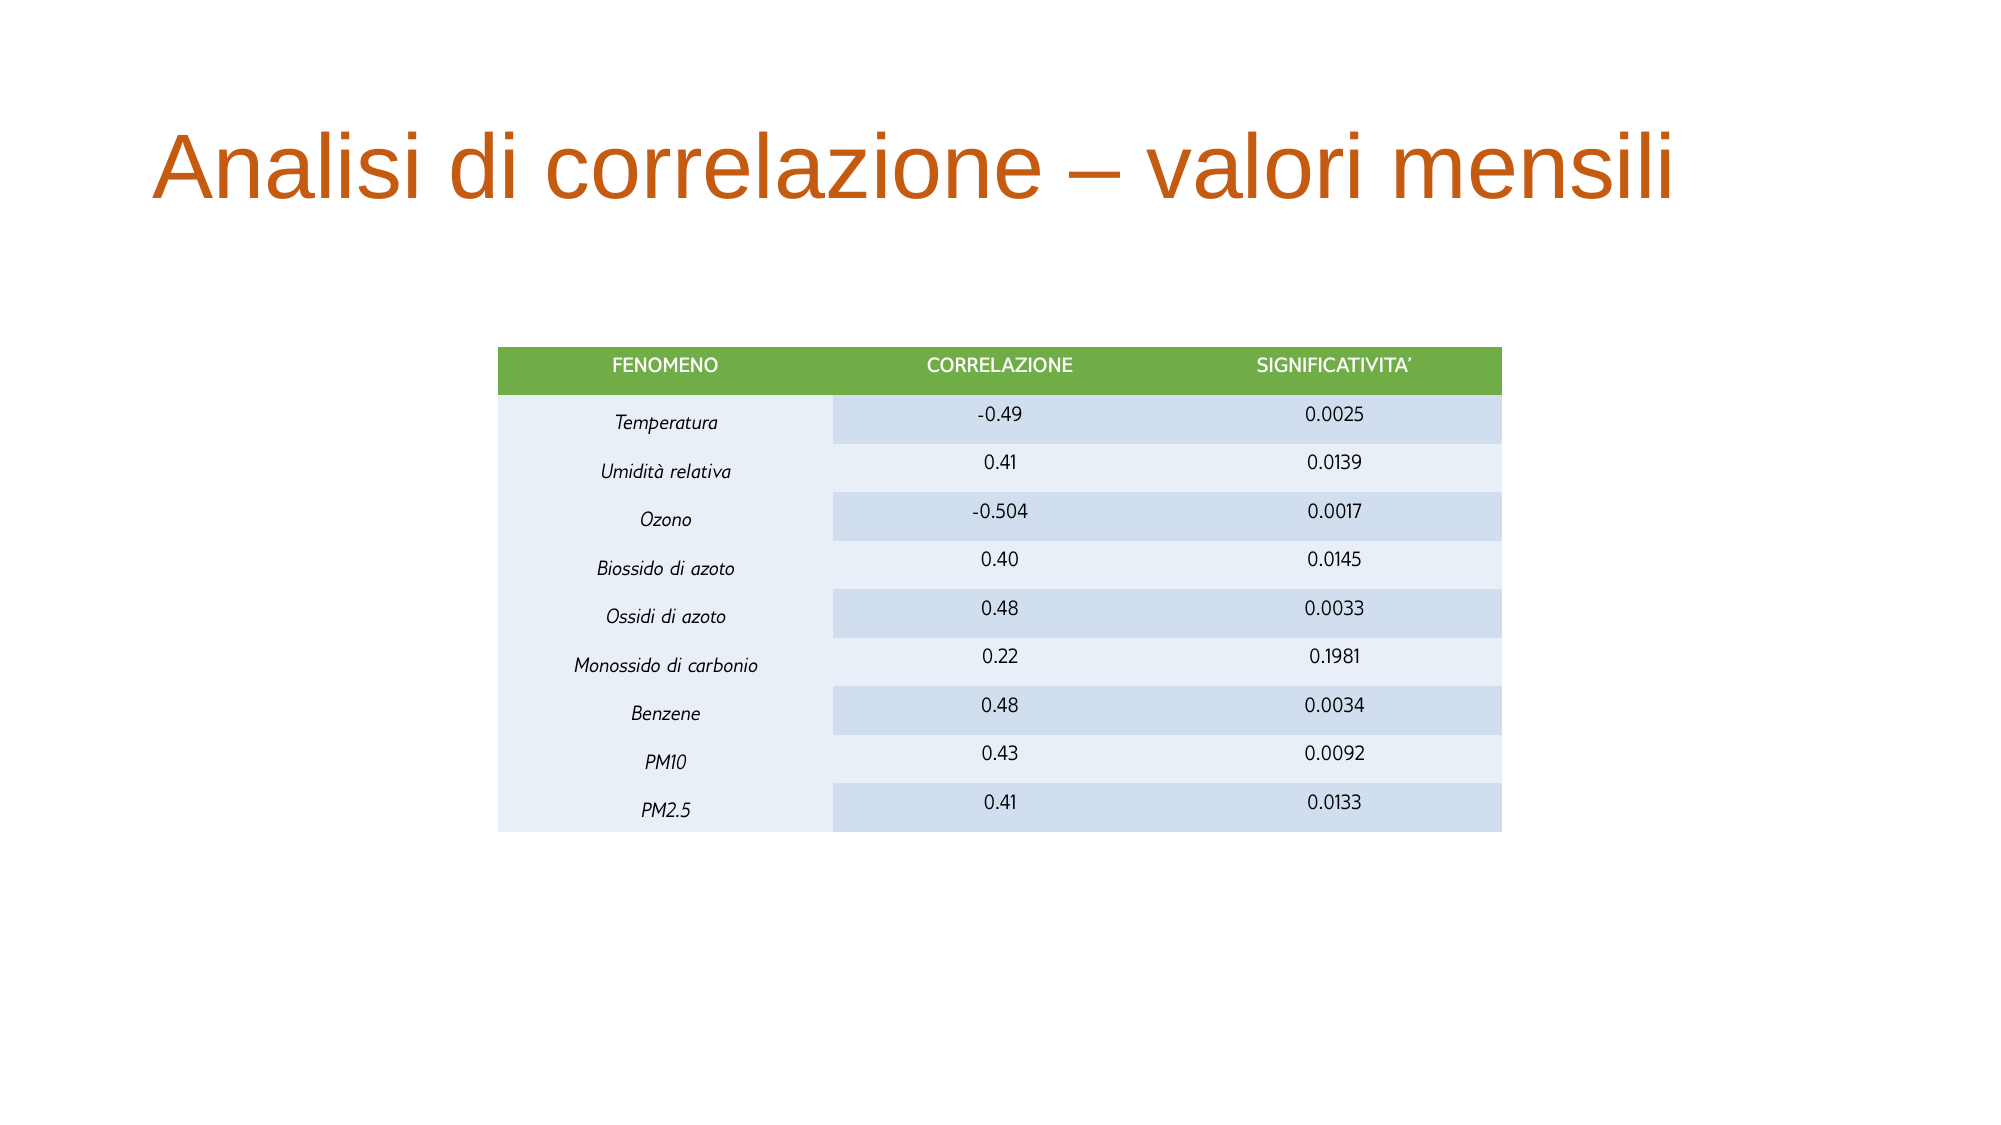

# Analisi di correlazione – valori mensili
| FENOMENO | CORRELAZIONE | SIGNIFICATIVITA’ |
| --- | --- | --- |
| Temperatura | -0.49 | 0.0025 |
| Umidità relativa | 0.41 | 0.0139 |
| Ozono | -0.504 | 0.0017 |
| Biossido di azoto | 0.40 | 0.0145 |
| Ossidi di azoto | 0.48 | 0.0033 |
| Monossido di carbonio | 0.22 | 0.1981 |
| Benzene | 0.48 | 0.0034 |
| PM10 | 0.43 | 0.0092 |
| PM2.5 | 0.41 | 0.0133 |